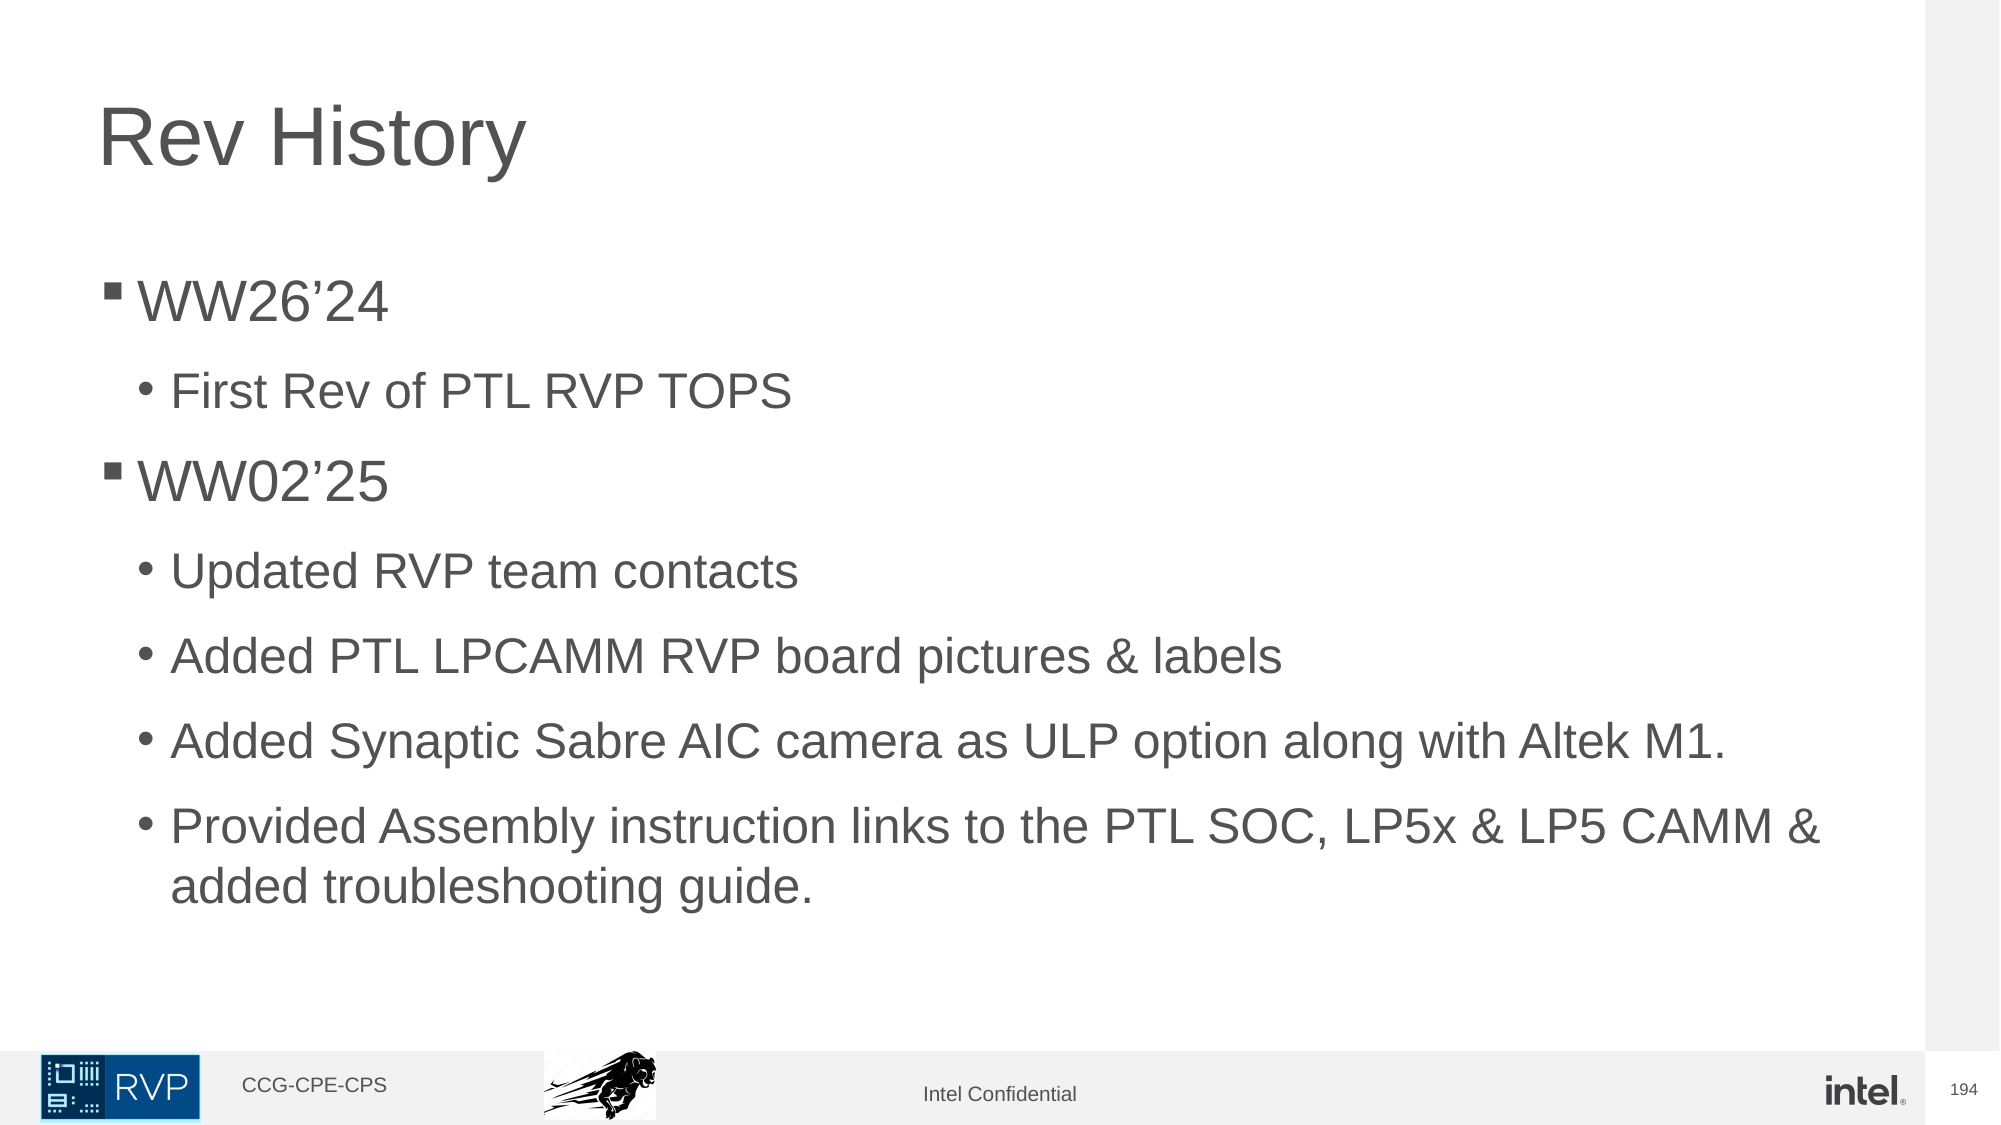

# Rev History
WW26’24
First Rev of PTL RVP TOPS
WW02’25
Updated RVP team contacts
Added PTL LPCAMM RVP board pictures & labels
Added Synaptic Sabre AIC camera as ULP option along with Altek M1.
Provided Assembly instruction links to the PTL SOC, LP5x & LP5 CAMM & added troubleshooting guide.